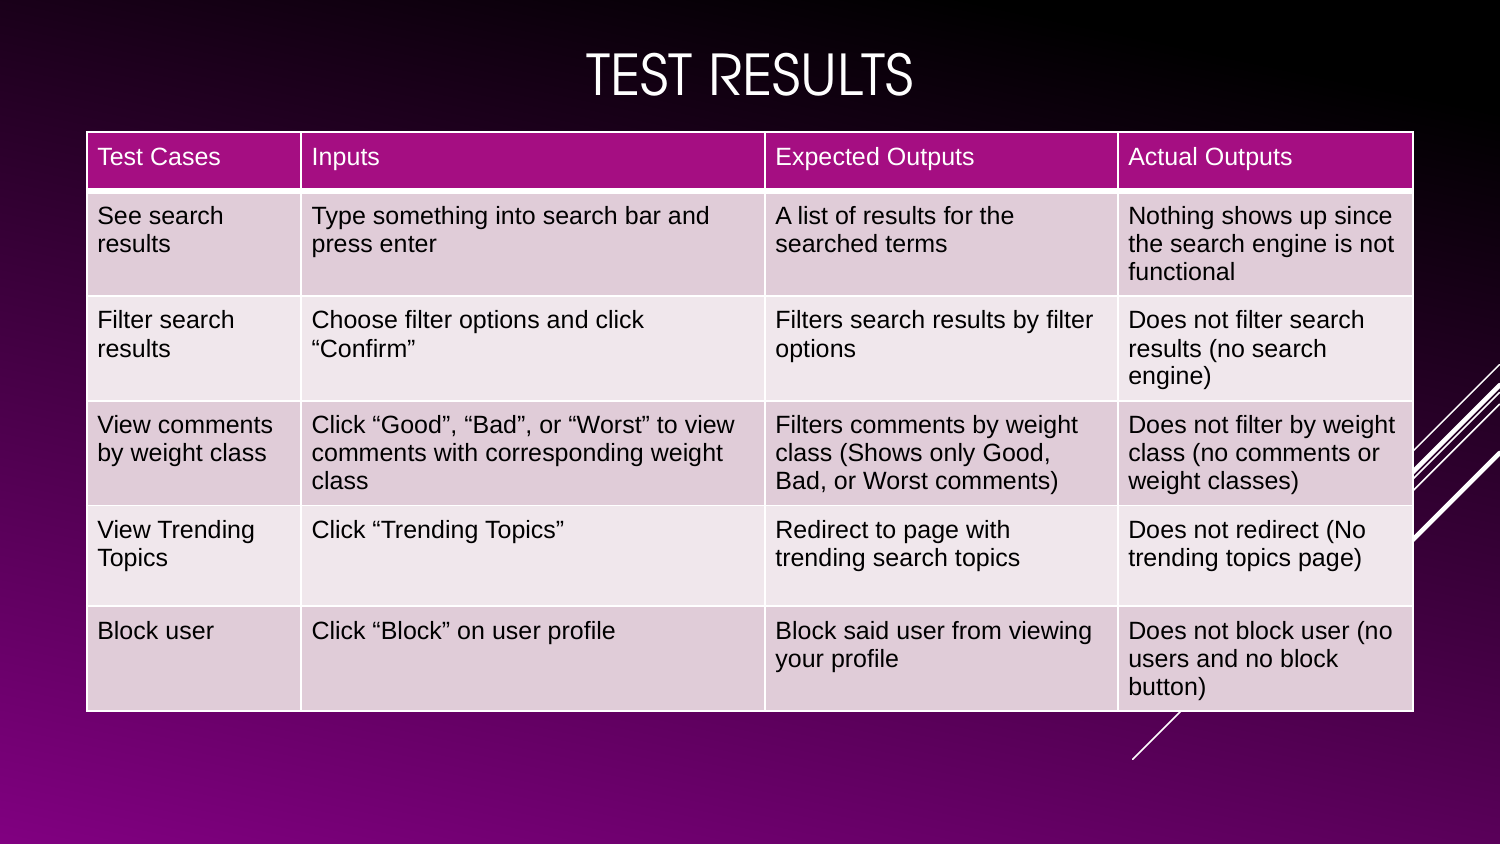

# Test Results
| Test Cases | Inputs | Expected Outputs | Actual Outputs |
| --- | --- | --- | --- |
| See search results | Type something into search bar and press enter | A list of results for the searched terms | Nothing shows up since the search engine is not functional |
| Filter search results | Choose filter options and click “Confirm” | Filters search results by filter options | Does not filter search results (no search engine) |
| View comments by weight class | Click “Good”, “Bad”, or “Worst” to view comments with corresponding weight class | Filters comments by weight class (Shows only Good, Bad, or Worst comments) | Does not filter by weight class (no comments or weight classes) |
| View Trending Topics | Click “Trending Topics” | Redirect to page with trending search topics | Does not redirect (No trending topics page) |
| Block user | Click “Block” on user profile | Block said user from viewing your profile | Does not block user (no users and no block button) |